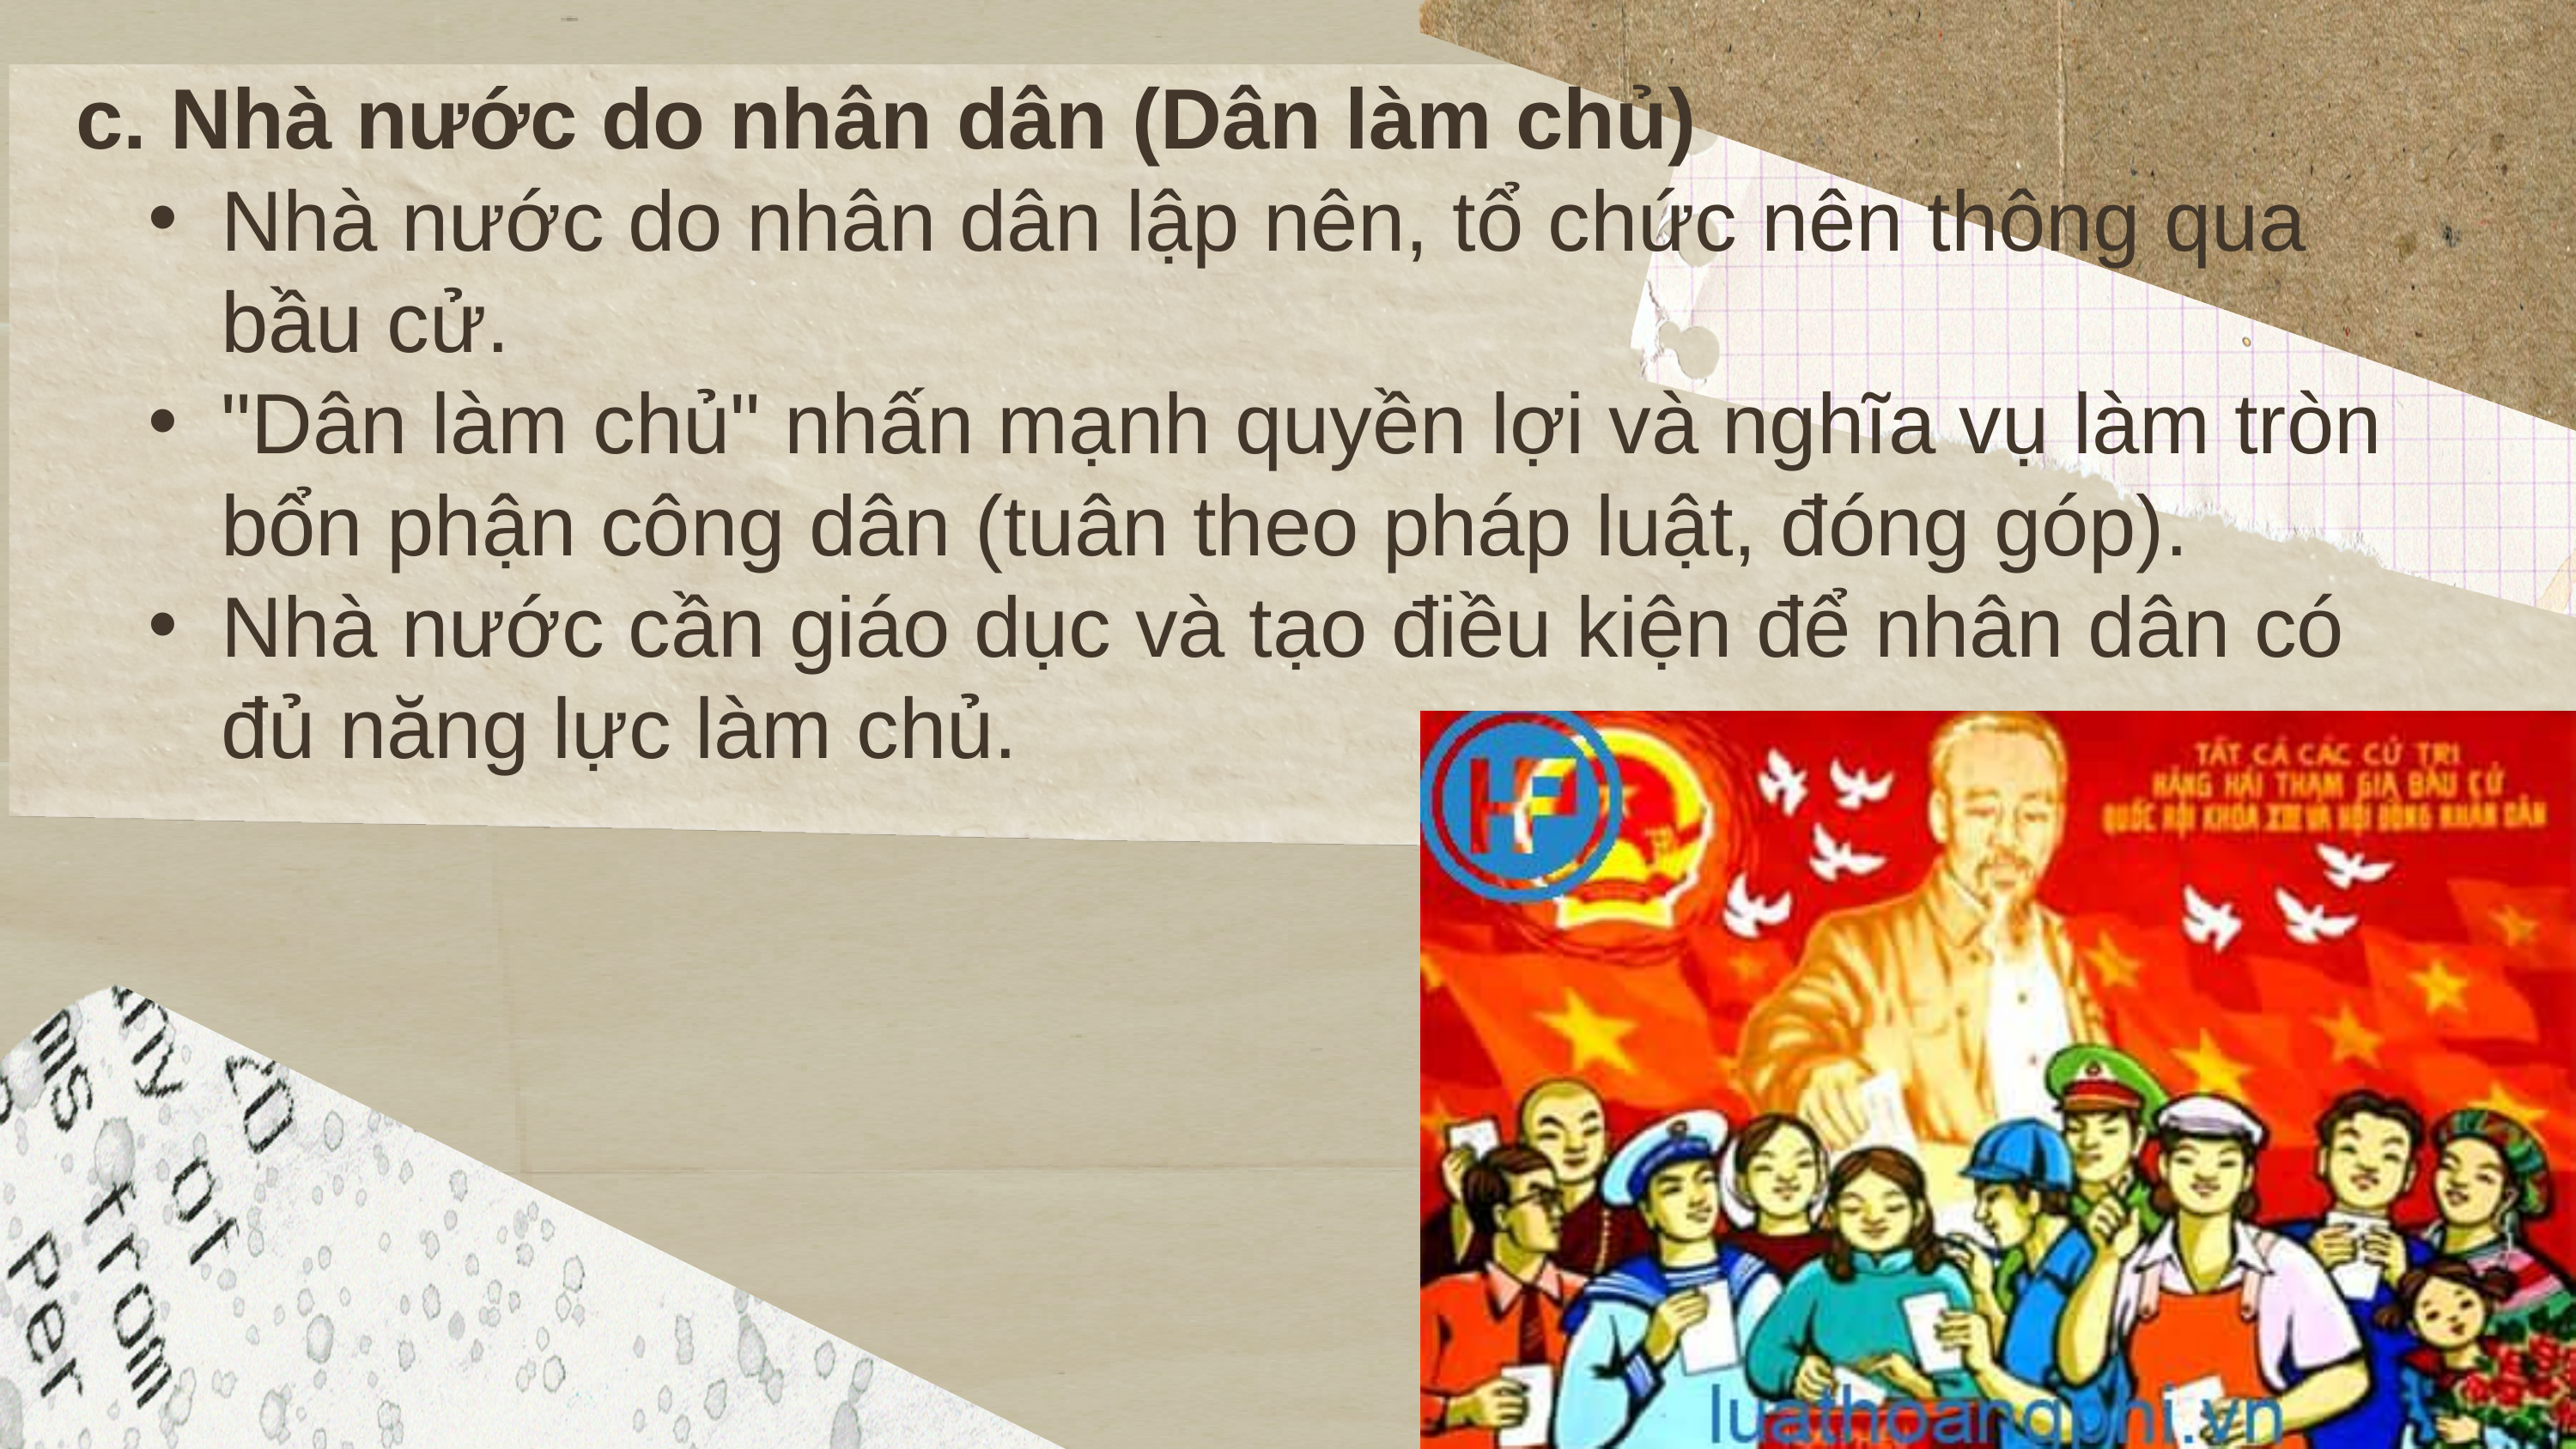

c. Nhà nước do nhân dân (Dân làm chủ)
Nhà nước do nhân dân lập nên, tổ chức nên thông qua bầu cử.
"Dân làm chủ" nhấn mạnh quyền lợi và nghĩa vụ làm tròn bổn phận công dân (tuân theo pháp luật, đóng góp).
Nhà nước cần giáo dục và tạo điều kiện để nhân dân có đủ năng lực làm chủ.